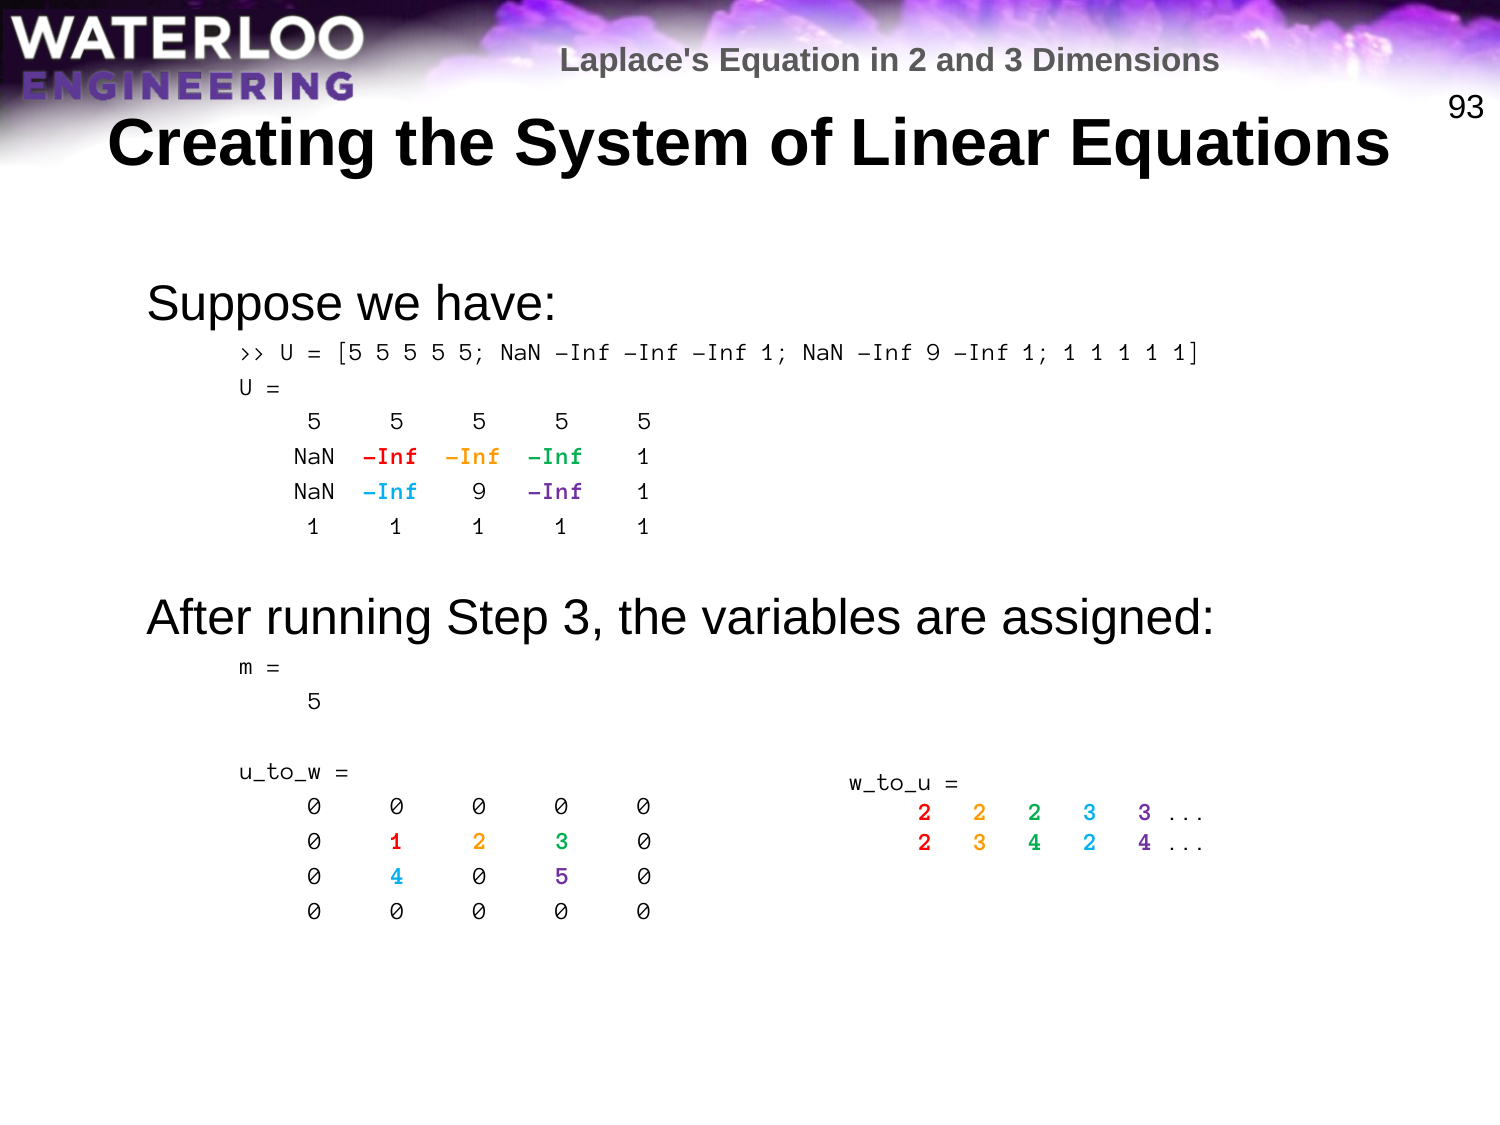

Laplace's Equation in 2 and 3 Dimensions
# Creating the System of Linear Equations
93
	Suppose we have:
>> U = [5 5 5 5 5; NaN -Inf -Inf -Inf 1; NaN -Inf 9 -Inf 1; 1 1 1 1 1]
U =
     5     5     5     5     5
    NaN  -Inf  -Inf  -Inf    1
    NaN  -Inf    9   -Inf    1
     1     1     1     1     1

	After running Step 3, the variables are assigned:
m =
     5

u_to_w =
     0     0     0     0     0
     0     1     2     3     0
     0     4     0     5     0
     0     0     0     0     0
w_to_u =
     2   2   2   3   3 ...
     2   3   4   2   4 ...